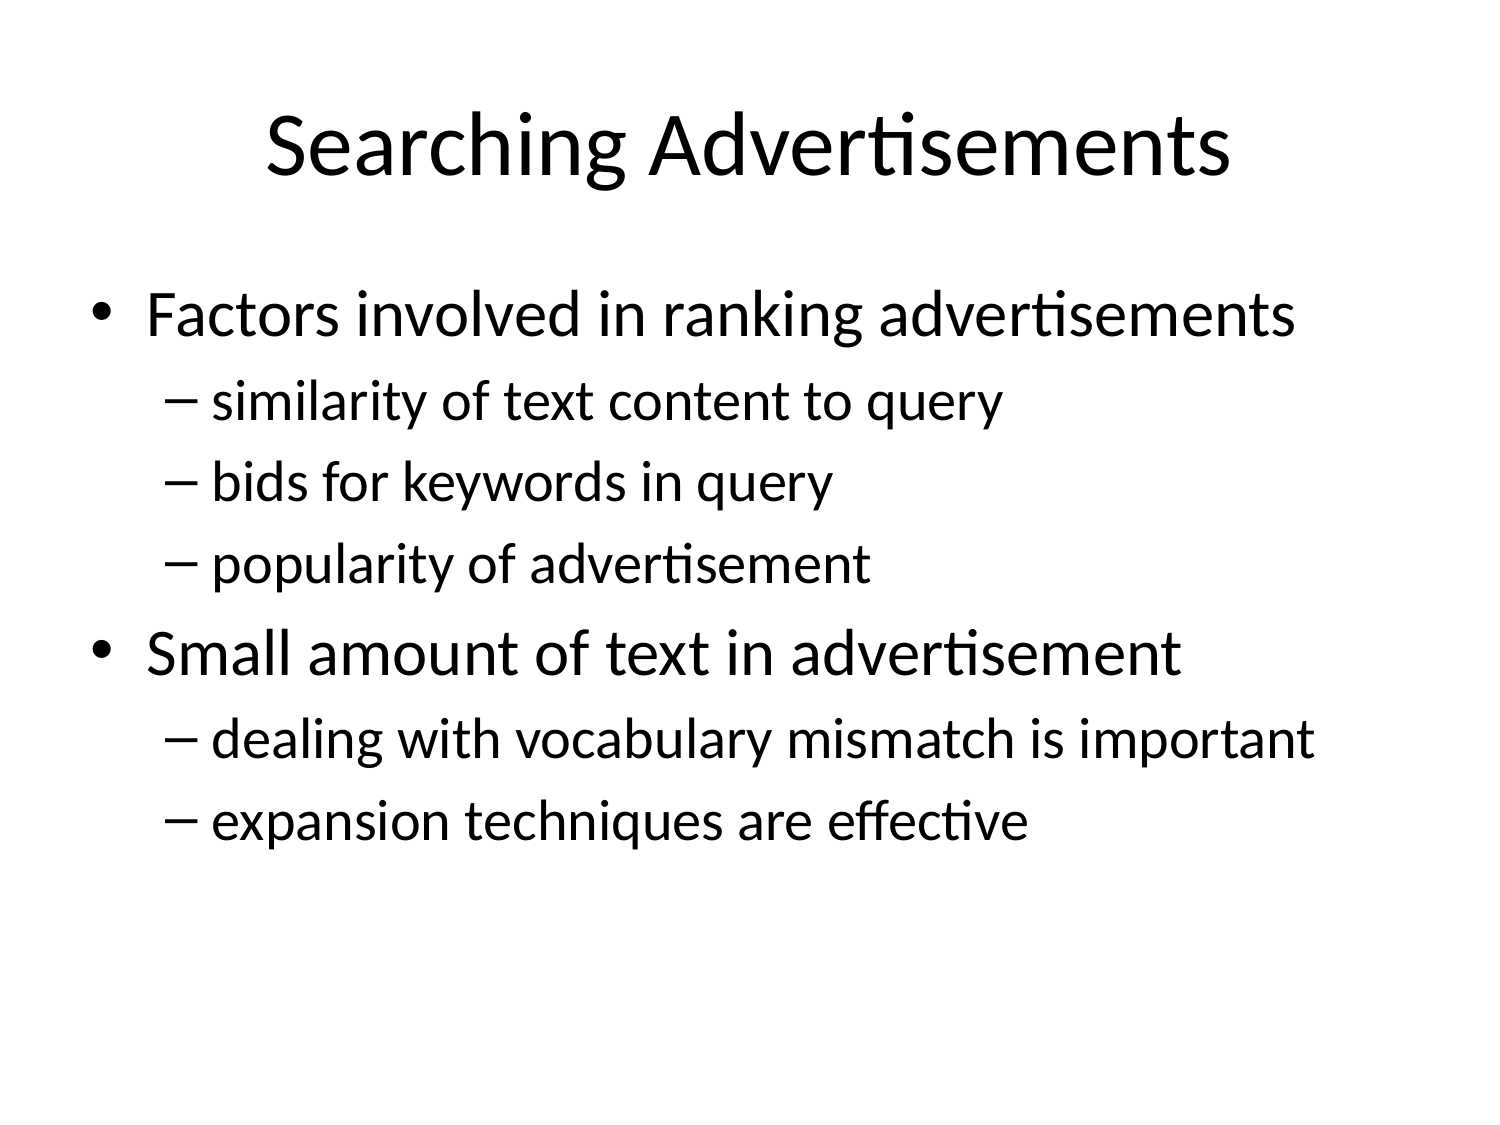

# Searching Advertisements
Factors involved in ranking advertisements
similarity of text content to query
bids for keywords in query
popularity of advertisement
Small amount of text in advertisement
dealing with vocabulary mismatch is important
expansion techniques are effective